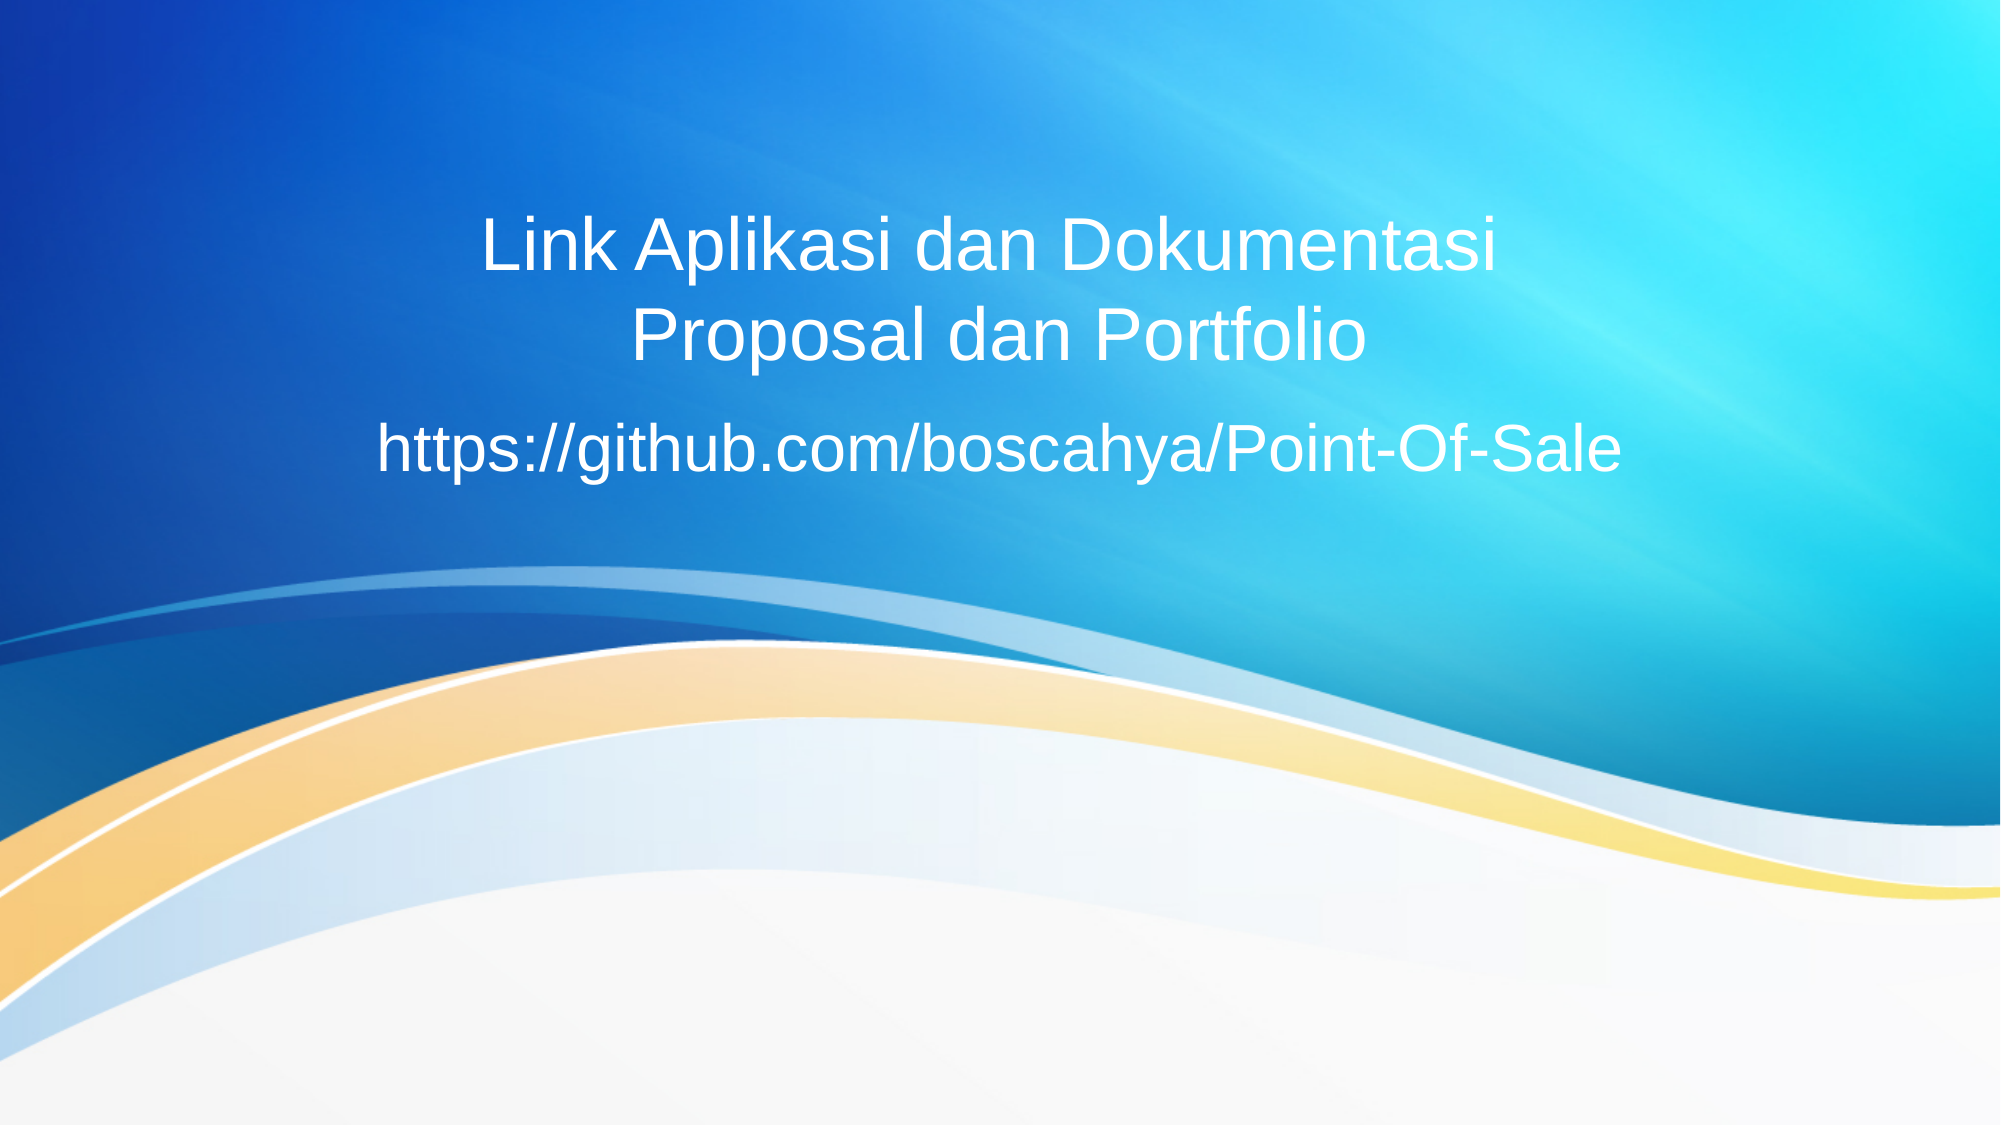

# Link Aplikasi dan Dokumentasi Proposal dan Portfolio
https://github.com/boscahya/Point-Of-Sale